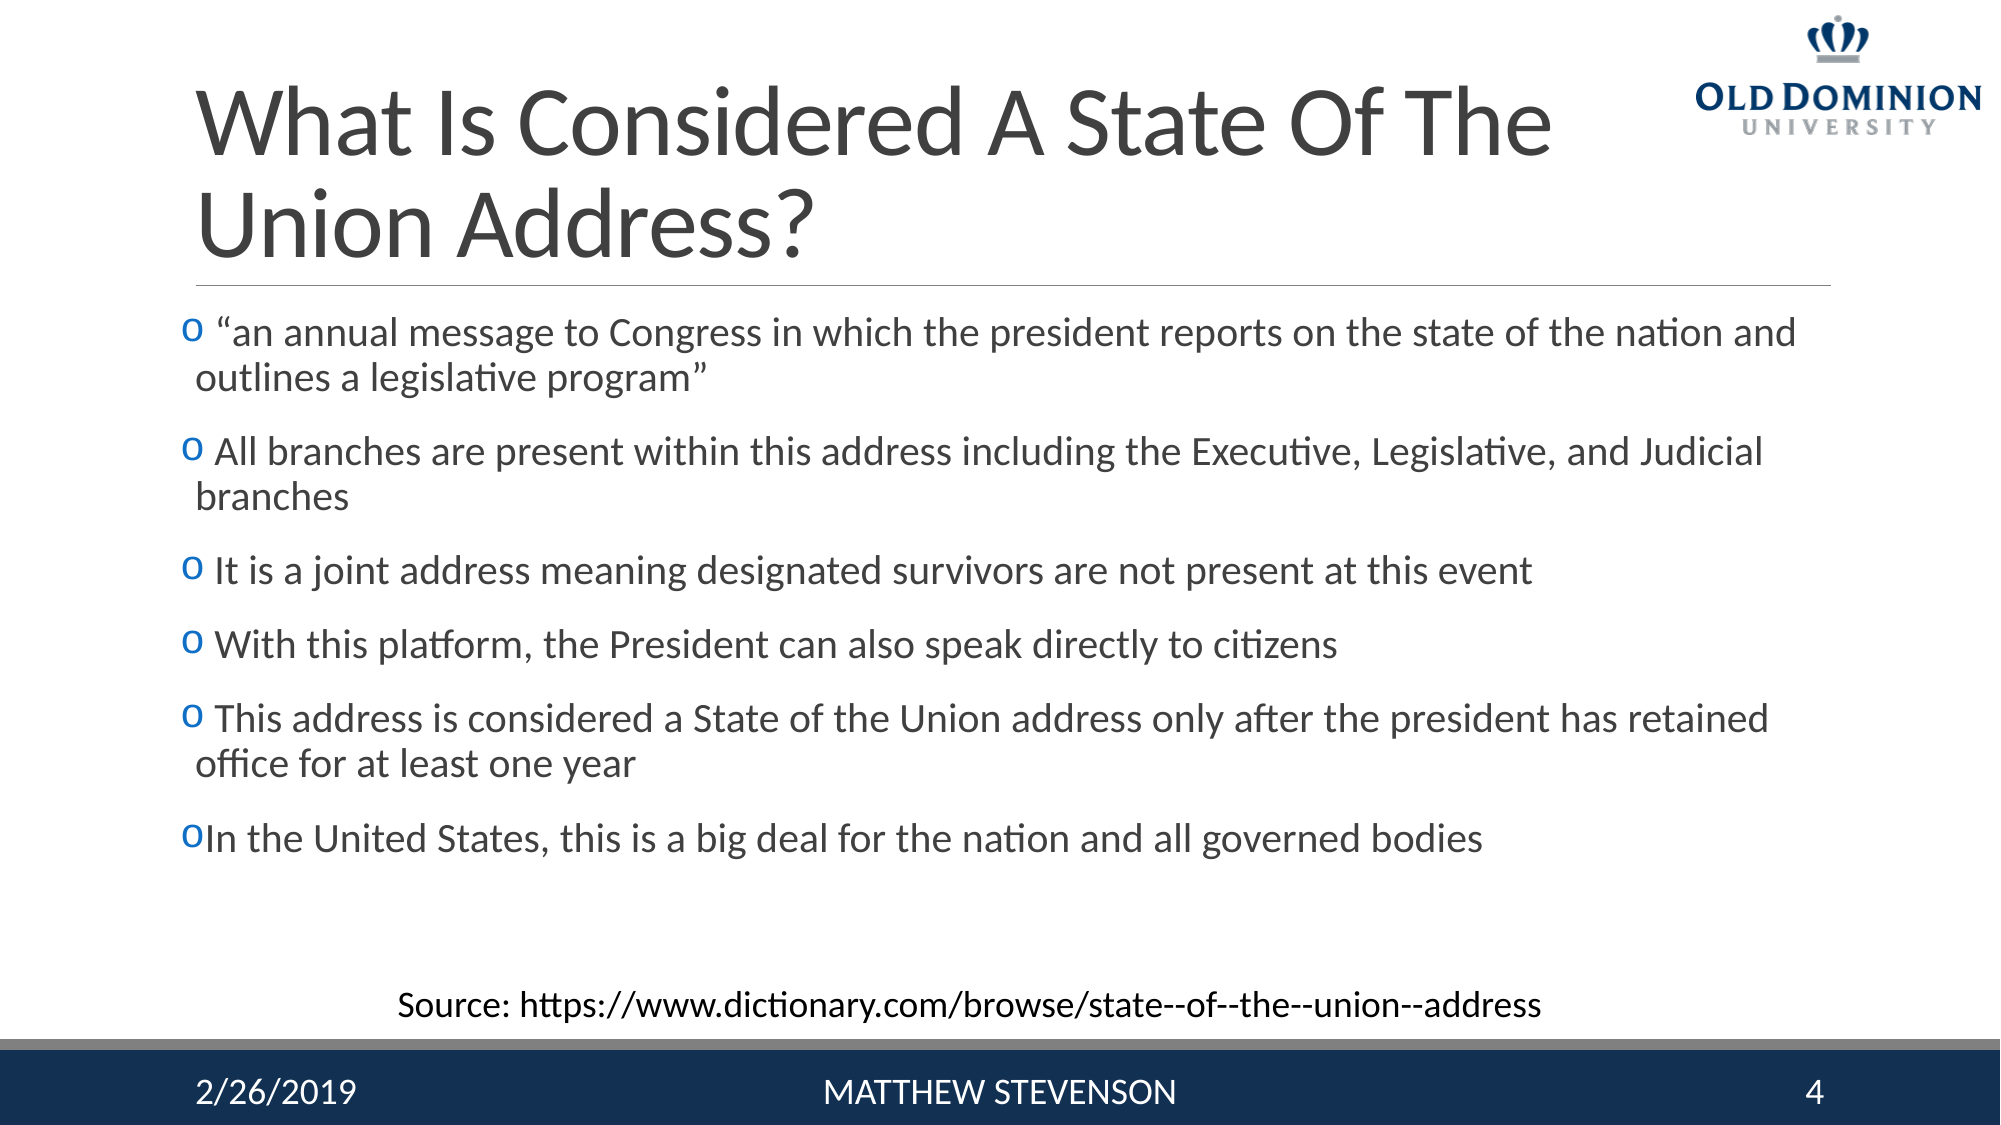

# What Is Considered A State Of The     Union Address?
 “an annual message to Congress in which the president reports on the state of the nation and outlines a legislative program”
 All branches are present within this address including the Executive, Legislative, and Judicial branches
 It is a joint address meaning designated survivors are not present at this event
 With this platform, the President can also speak directly to citizens
 This address is considered a State of the Union address only after the president has retained office for at least one year
In the United States, this is a big deal for the nation and all governed bodies
Source: https://www.dictionary.com/browse/state--of--the--union--address
2/26/2019
Matthew Stevenson
4